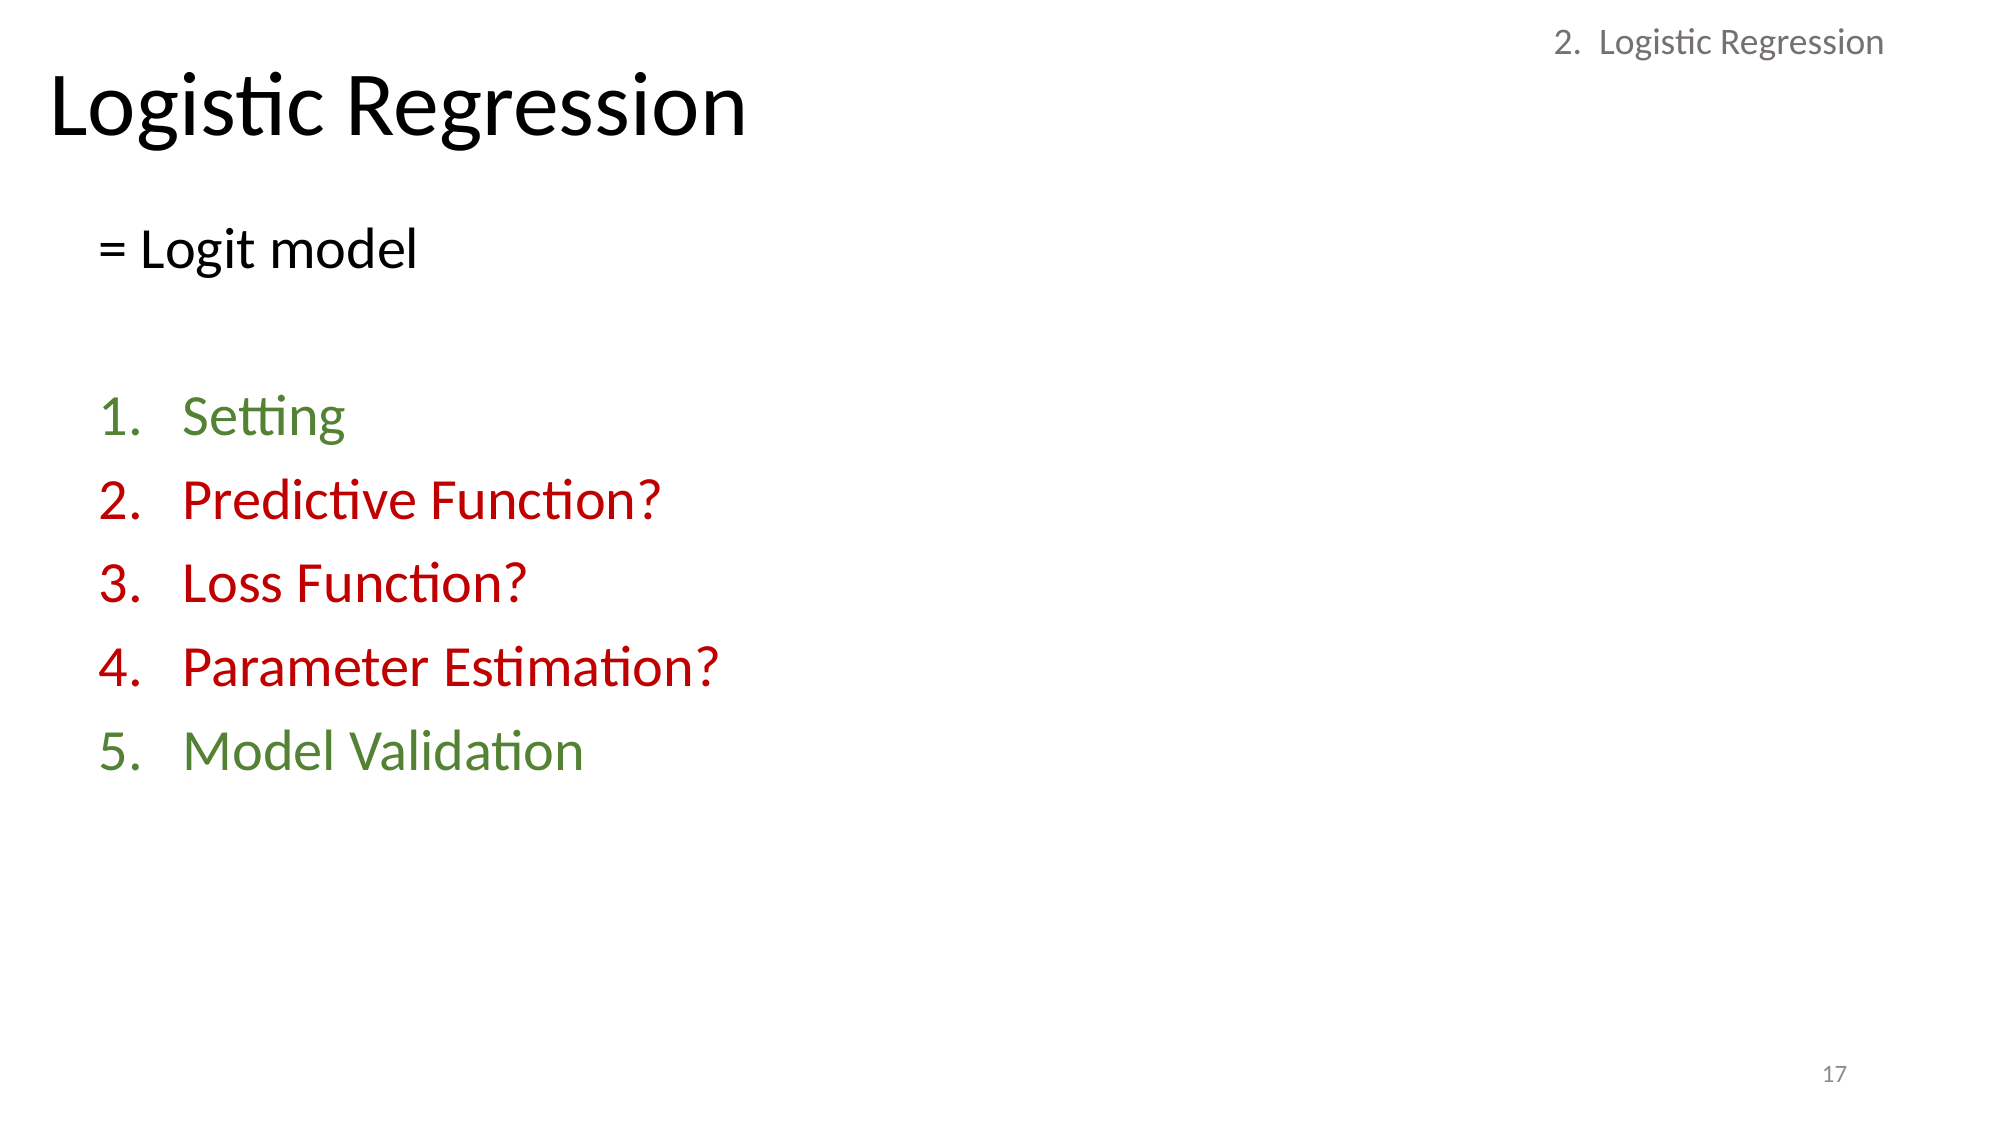

# Logistic Regression
2.  Logistic Regression
= Logit model

Setting
Predictive Function?
Loss Function?
Parameter Estimation?
Model Validation

17